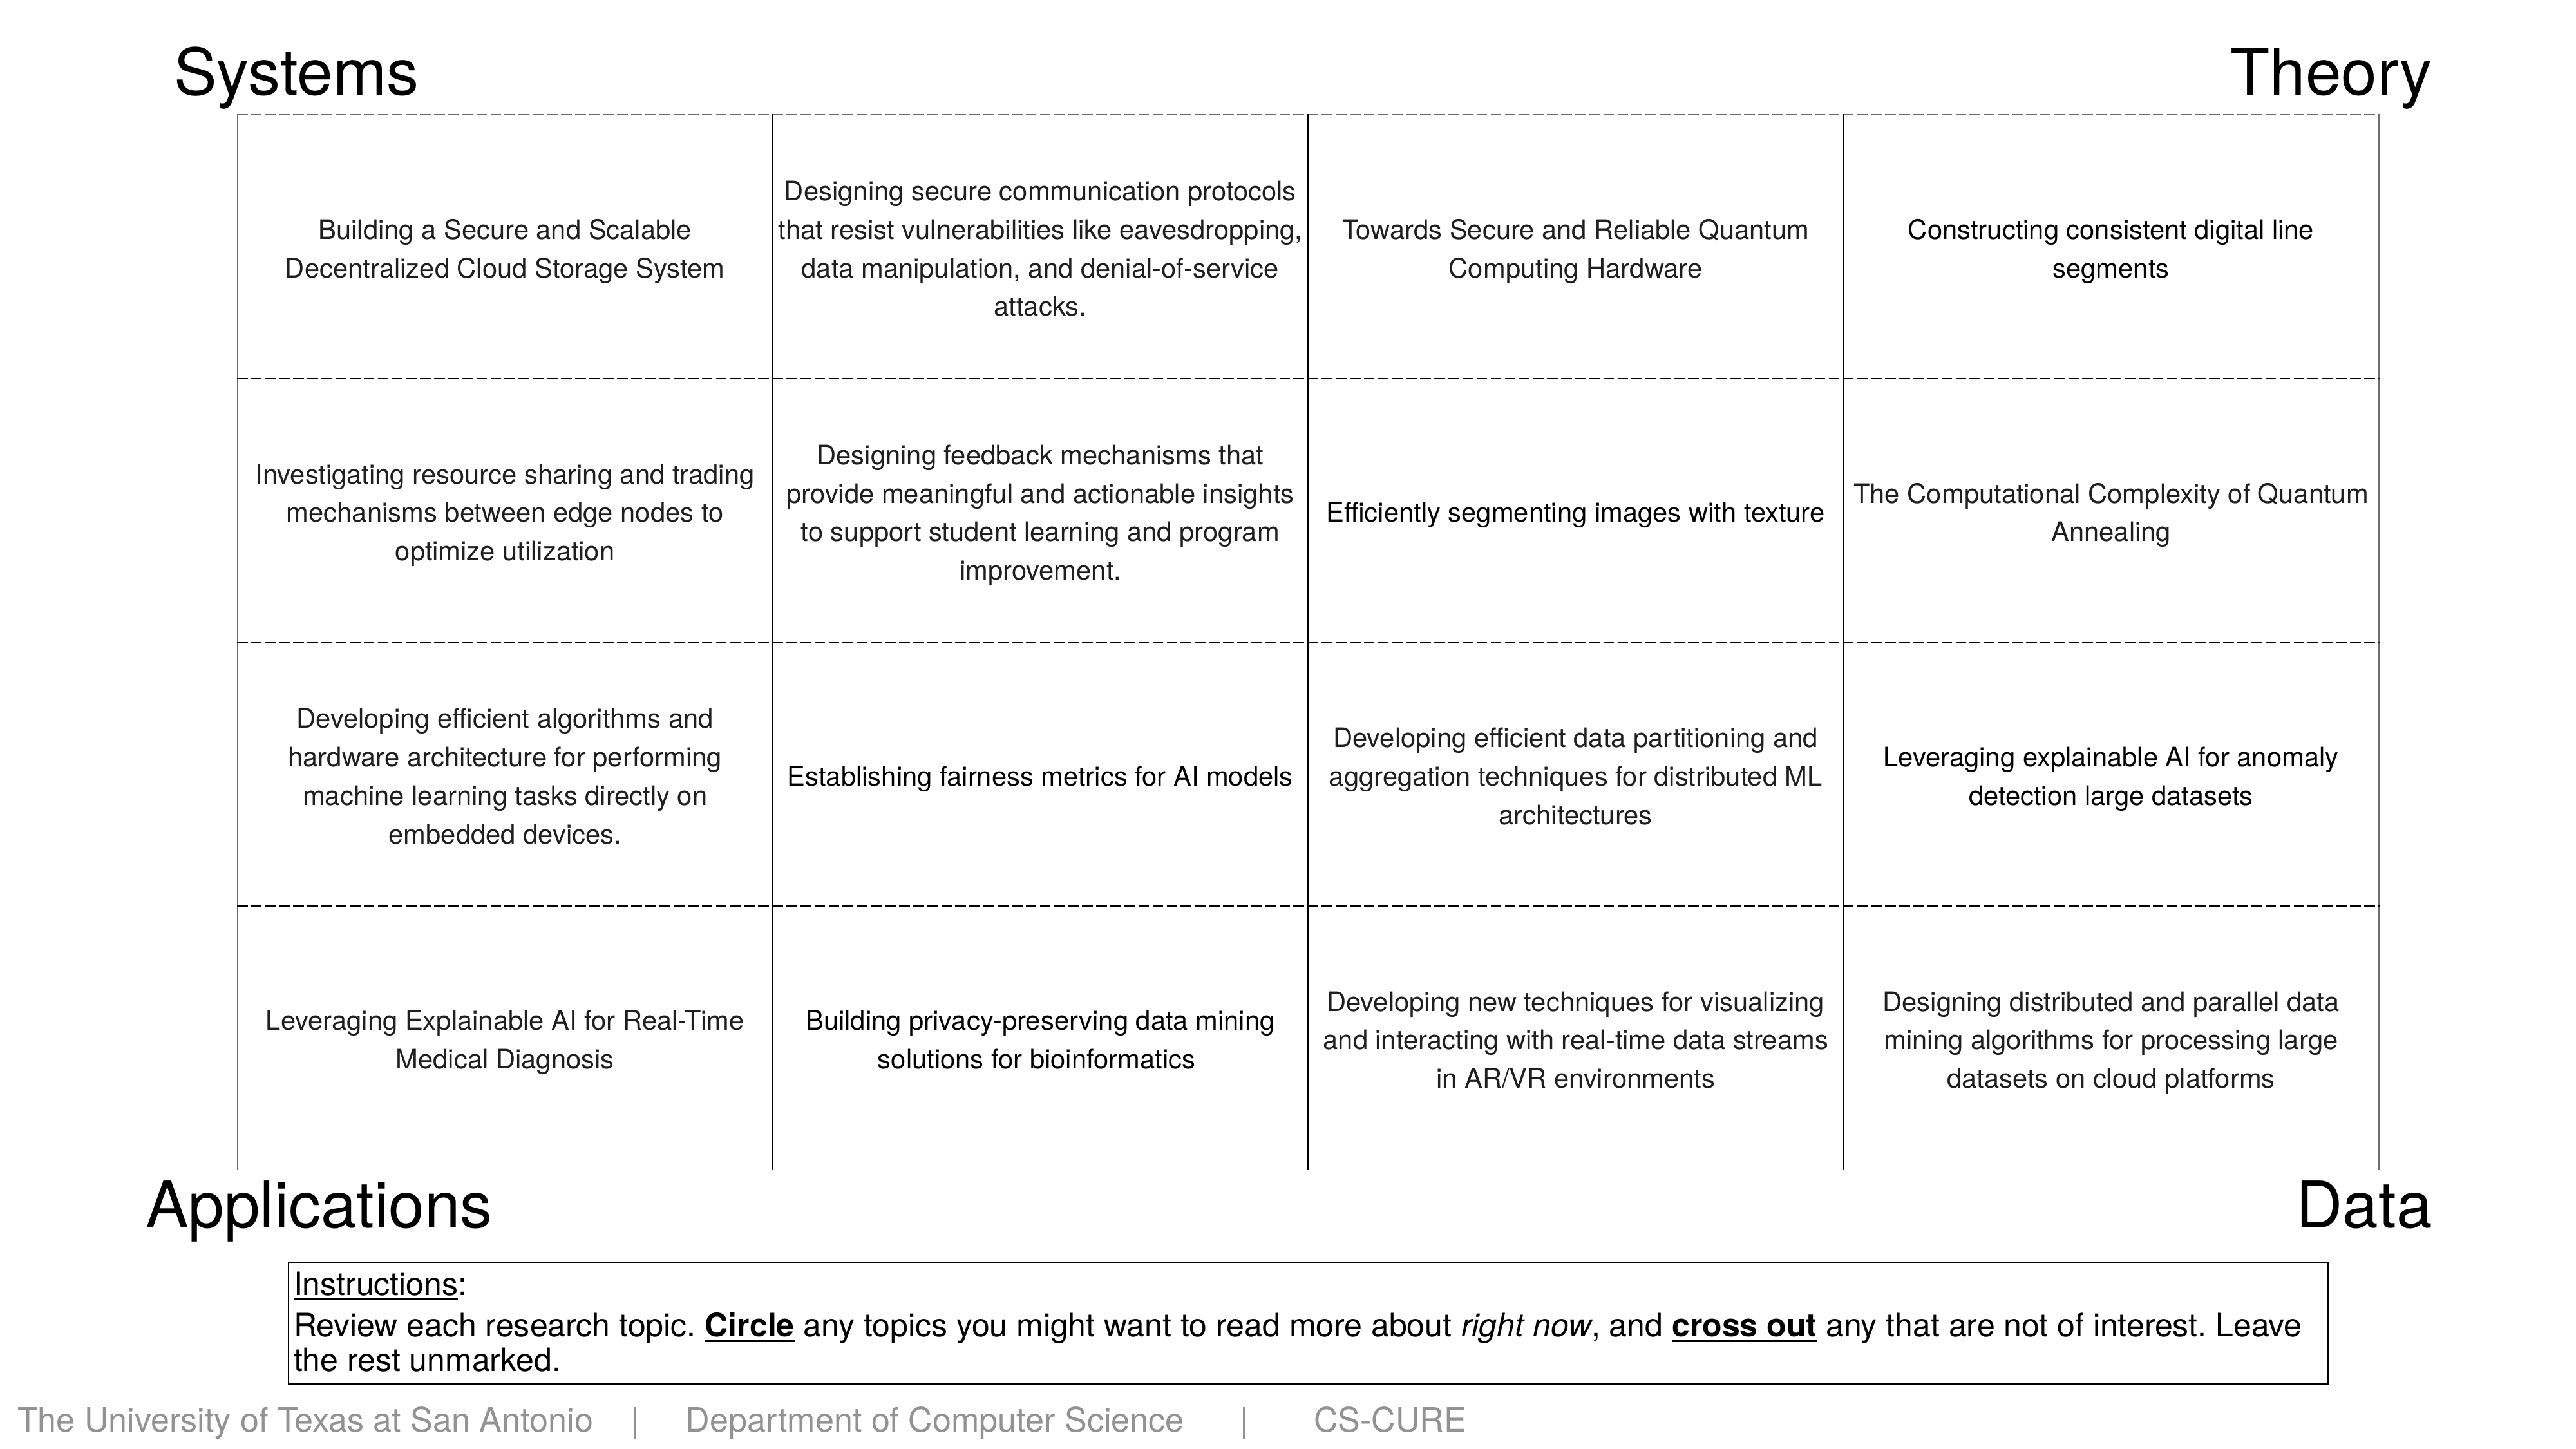

Systems
Theory
| Building a Secure and Scalable Decentralized Cloud Storage System | Designing secure communication protocols that resist vulnerabilities like eavesdropping, data manipulation, and denial-of-service attacks. | Towards Secure and Reliable Quantum Computing Hardware | Constructing consistent digital line segments |
| --- | --- | --- | --- |
| Investigating resource sharing and trading mechanisms between edge nodes to optimize utilization | Designing feedback mechanisms that provide meaningful and actionable insights to support student learning and program improvement. | Efficiently segmenting images with texture | The Computational Complexity of Quantum Annealing |
| Developing efficient algorithms and hardware architecture for performing machine learning tasks directly on embedded devices. | Establishing fairness metrics for AI models | Developing efficient data partitioning and aggregation techniques for distributed ML architectures | Leveraging explainable AI for anomaly detection large datasets |
| Leveraging Explainable AI for Real-Time Medical Diagnosis | Building privacy-preserving data mining solutions for bioinformatics | Developing new techniques for visualizing and interacting with real-time data streams in AR/VR environments | Designing distributed and parallel data mining algorithms for processing large datasets on cloud platforms |
Applications
Data
Instructions:
Review each research topic. Circle any topics you might want to read more about right now, and cross out any that are not of interest. Leave the rest unmarked.
37